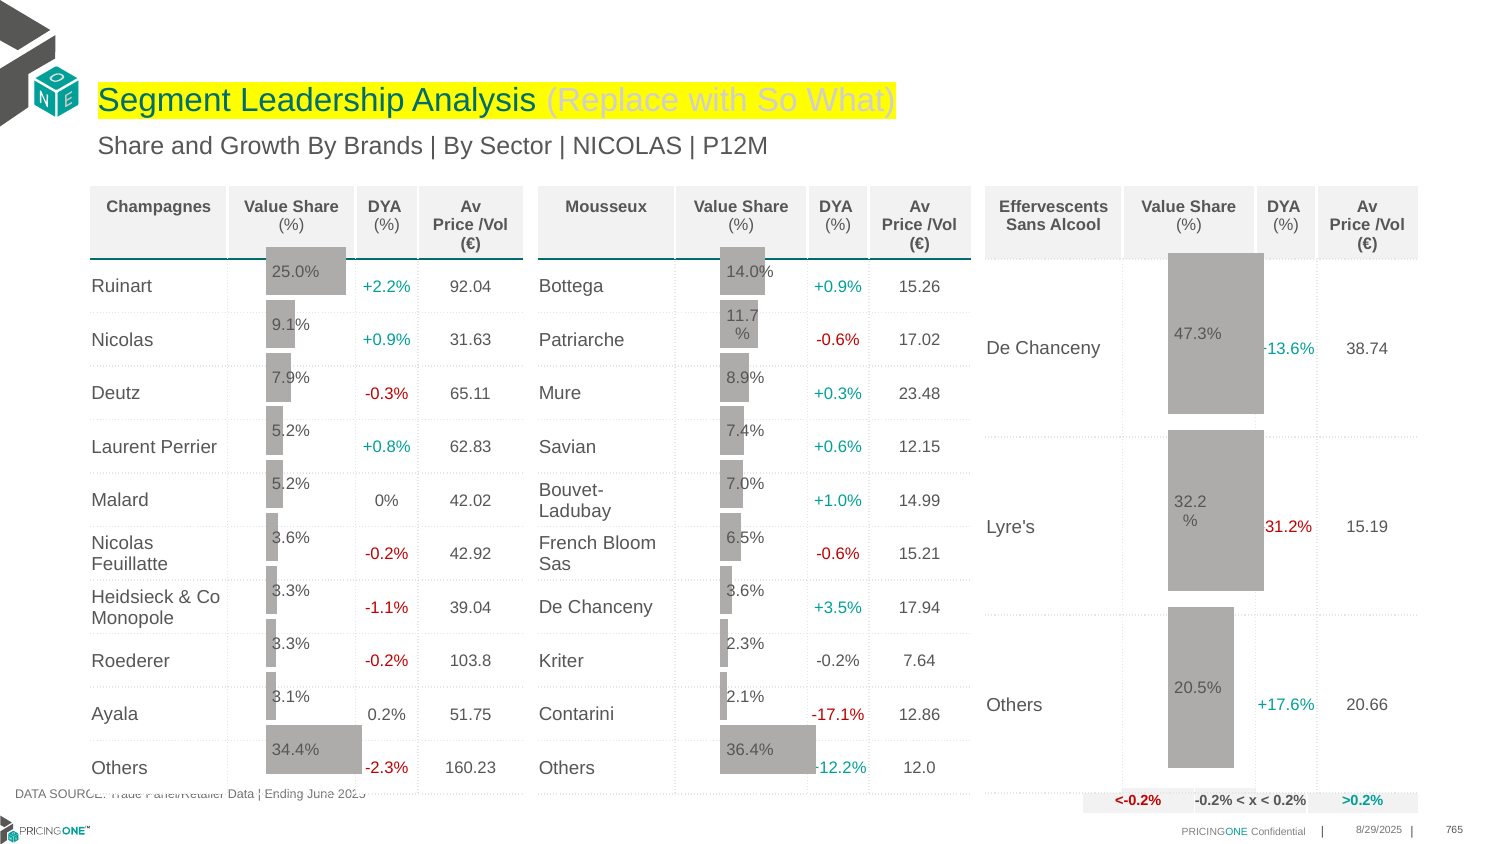

# Segment Leadership Analysis (Replace with So What)
Share and Growth By Brands | By Sector | NICOLAS | P12M
| Mousseux | Value Share (%) | DYA (%) | Av Price /Vol (€) |
| --- | --- | --- | --- |
| Bottega |  | +0.9% | 15.26 |
| Patriarche |  | -0.6% | 17.02 |
| Mure |  | +0.3% | 23.48 |
| Savian |  | +0.6% | 12.15 |
| Bouvet-Ladubay |  | +1.0% | 14.99 |
| French Bloom Sas |  | -0.6% | 15.21 |
| De Chanceny |  | +3.5% | 17.94 |
| Kriter |  | -0.2% | 7.64 |
| Contarini |  | -17.1% | 12.86 |
| Others |  | +12.2% | 12.0 |
| Champagnes | Value Share (%) | DYA (%) | Av Price /Vol (€) |
| --- | --- | --- | --- |
| Ruinart |  | +2.2% | 92.04 |
| Nicolas |  | +0.9% | 31.63 |
| Deutz |  | -0.3% | 65.11 |
| Laurent Perrier |  | +0.8% | 62.83 |
| Malard |  | 0% | 42.02 |
| Nicolas Feuillatte |  | -0.2% | 42.92 |
| Heidsieck & Co Monopole |  | -1.1% | 39.04 |
| Roederer |  | -0.2% | 103.8 |
| Ayala |  | 0.2% | 51.75 |
| Others |  | -2.3% | 160.23 |
| Effervescents Sans Alcool | Value Share (%) | DYA (%) | Av Price /Vol (€) |
| --- | --- | --- | --- |
| De Chanceny |  | +13.6% | 38.74 |
| Lyre's |  | -31.2% | 15.19 |
| Others |  | +17.6% | 20.66 |

### Chart

| Category | Champagnes | NICOLAS |
|---|---|
| None | 0.2495011260116904 |

### Chart

| Category | Mousseux | NICOLAS |
|---|---|
| None | 0.13975913703038115 |

### Chart

| Category | Effervescents Sans Alcool | NICOLAS |
|---|---|
| None | 0.4731270943473702 |
DATA SOURCE: Trade Panel/Retailer Data | Ending June 2025
| <-0.2% | -0.2% < x < 0.2% | >0.2% |
| --- | --- | --- |

8/29/2025
765